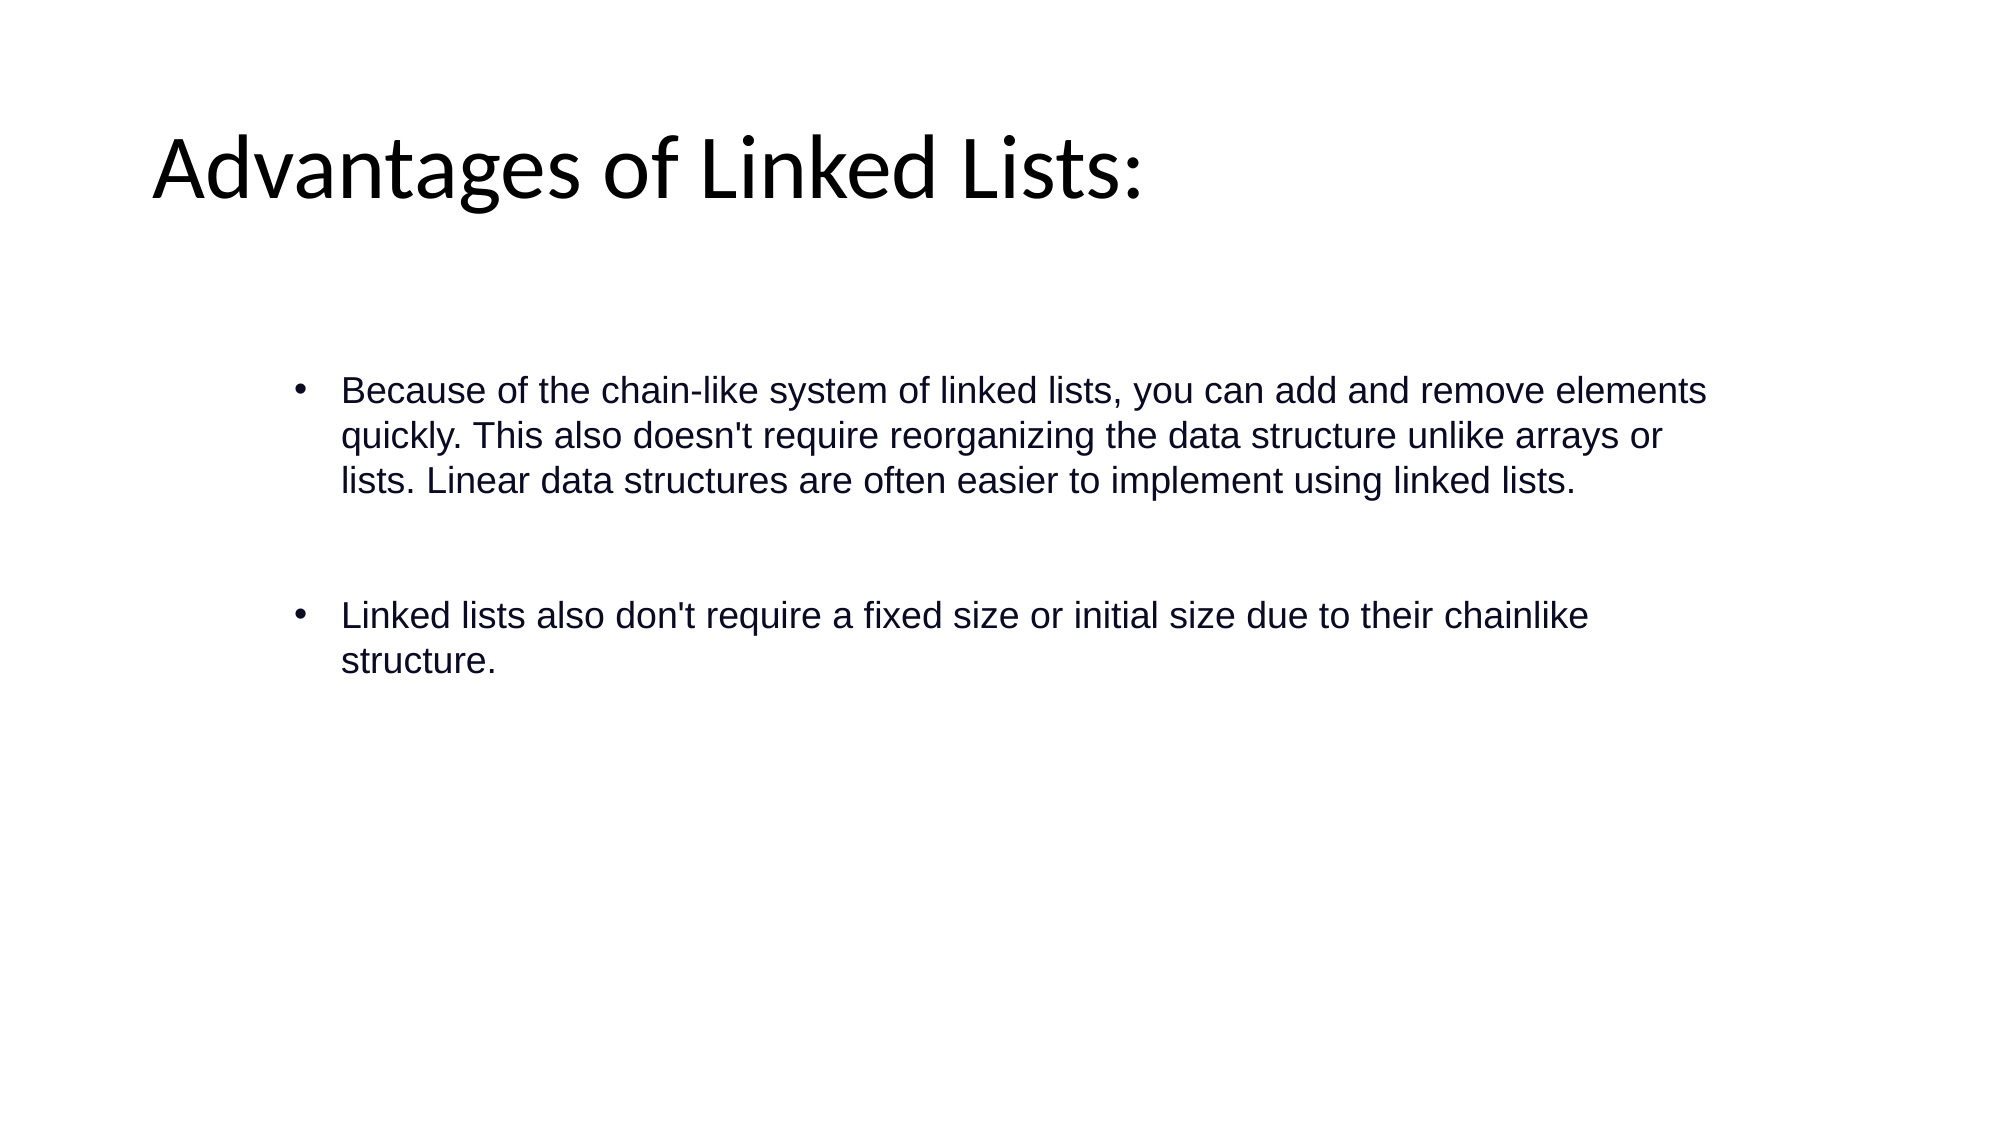

# Advantages of Linked Lists:
Because of the chain-like system of linked lists, you can add and remove elements quickly. This also doesn't require reorganizing the data structure unlike arrays or lists. Linear data structures are often easier to implement using linked lists.

Linked lists also don't require a fixed size or initial size due to their chainlike structure.